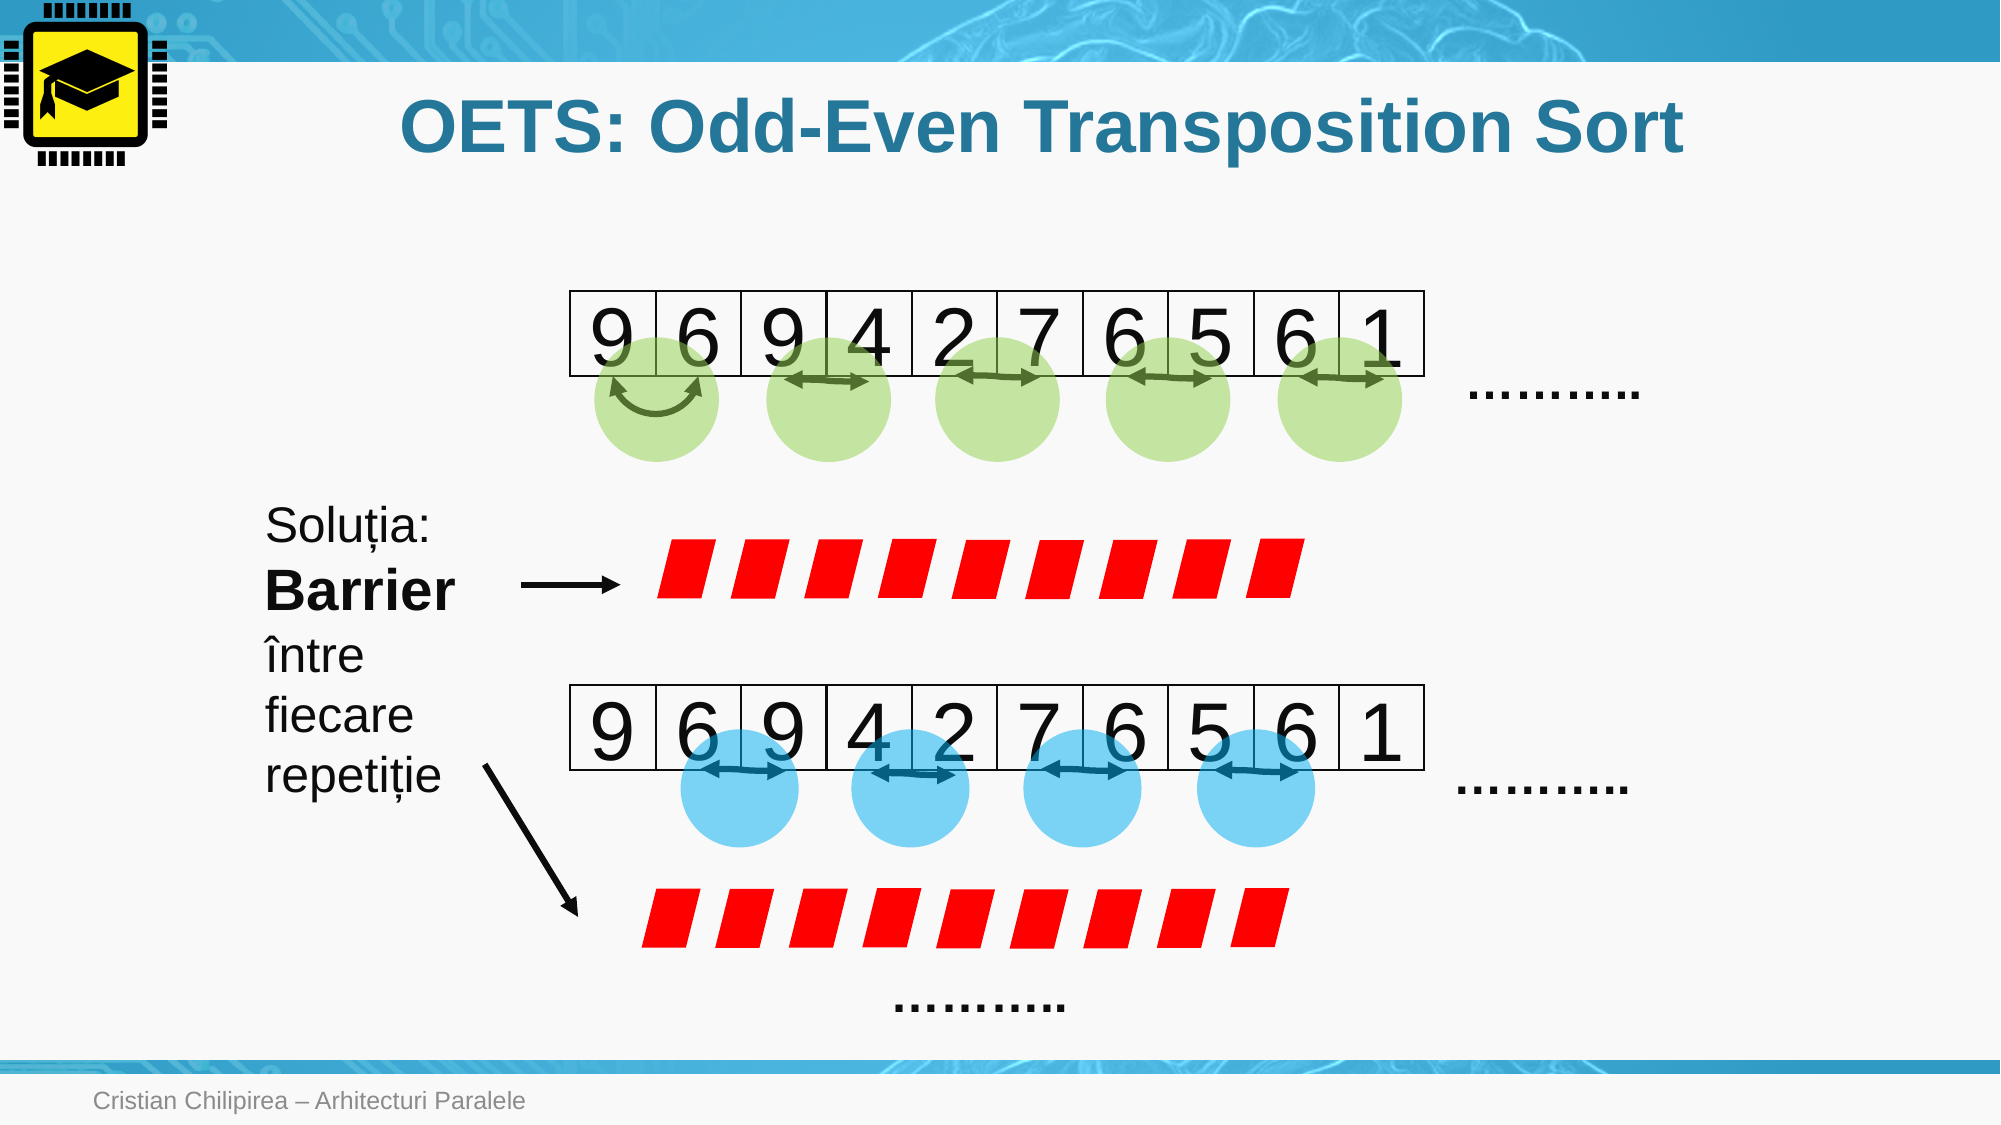

# OETS: Odd-Even Transposition Sort
9
6
9
4
2
7
6
5
6
1

………..
Soluția:
Barrier între fiecare repetiție

9
6
9
4
2
7
6
5
6
1

………..

………..
Cristian Chilipirea – Arhitecturi Paralele